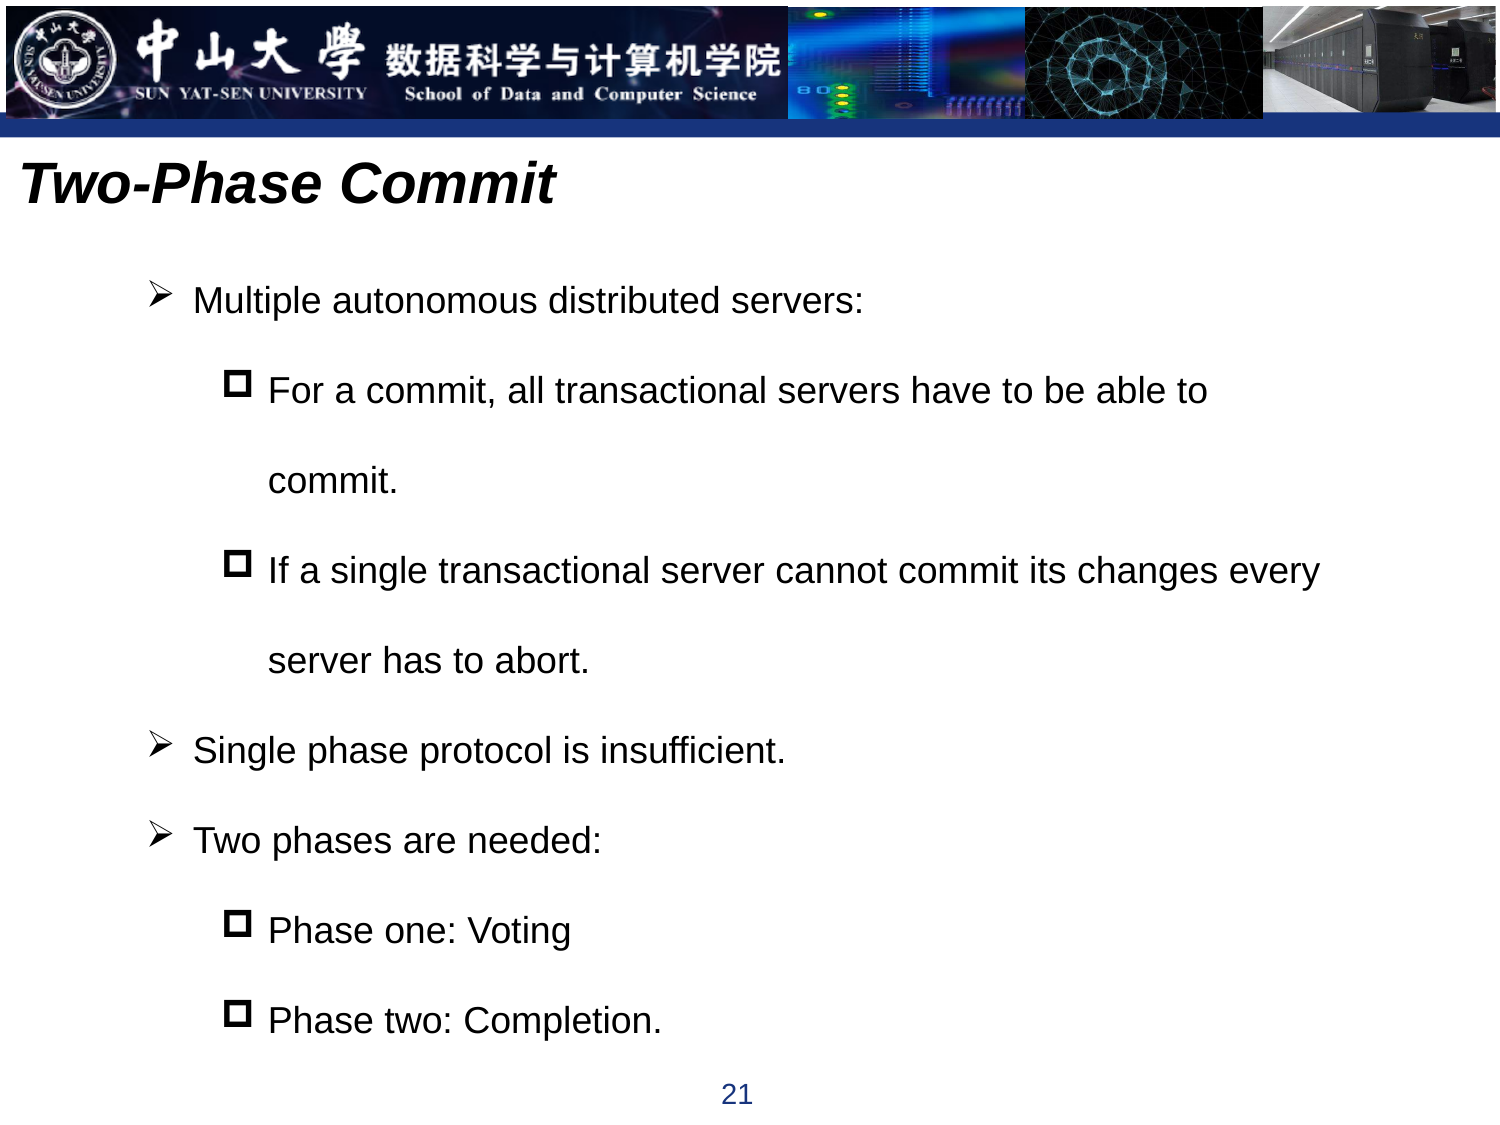

Two-Phase Commit
Multiple autonomous distributed servers:
For a commit, all transactional servers have to be able to commit.
If a single transactional server cannot commit its changes every server has to abort.
Single phase protocol is insufficient.
Two phases are needed:
Phase one: Voting
Phase two: Completion.
21